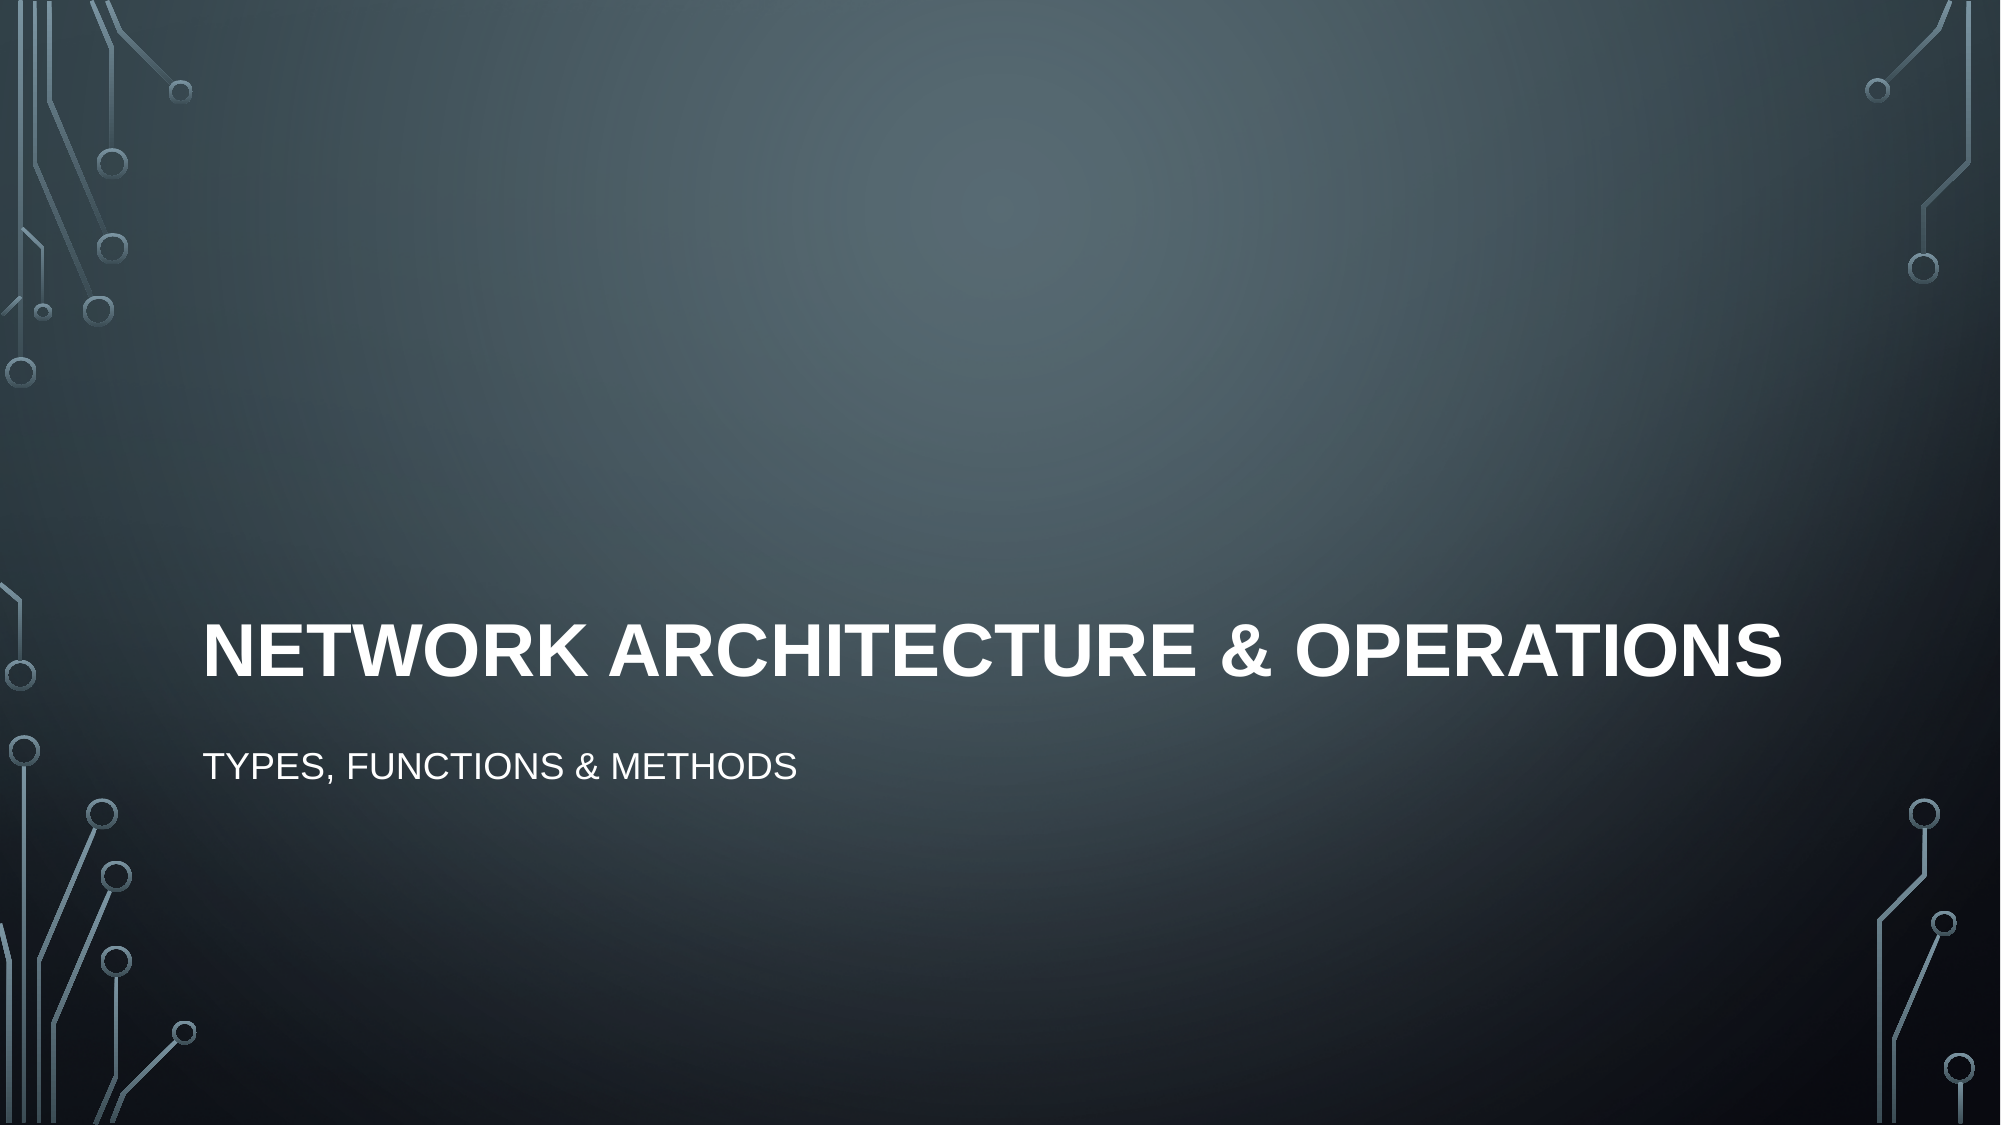

# Network Architecture & Operations
Types, Functions & Methods